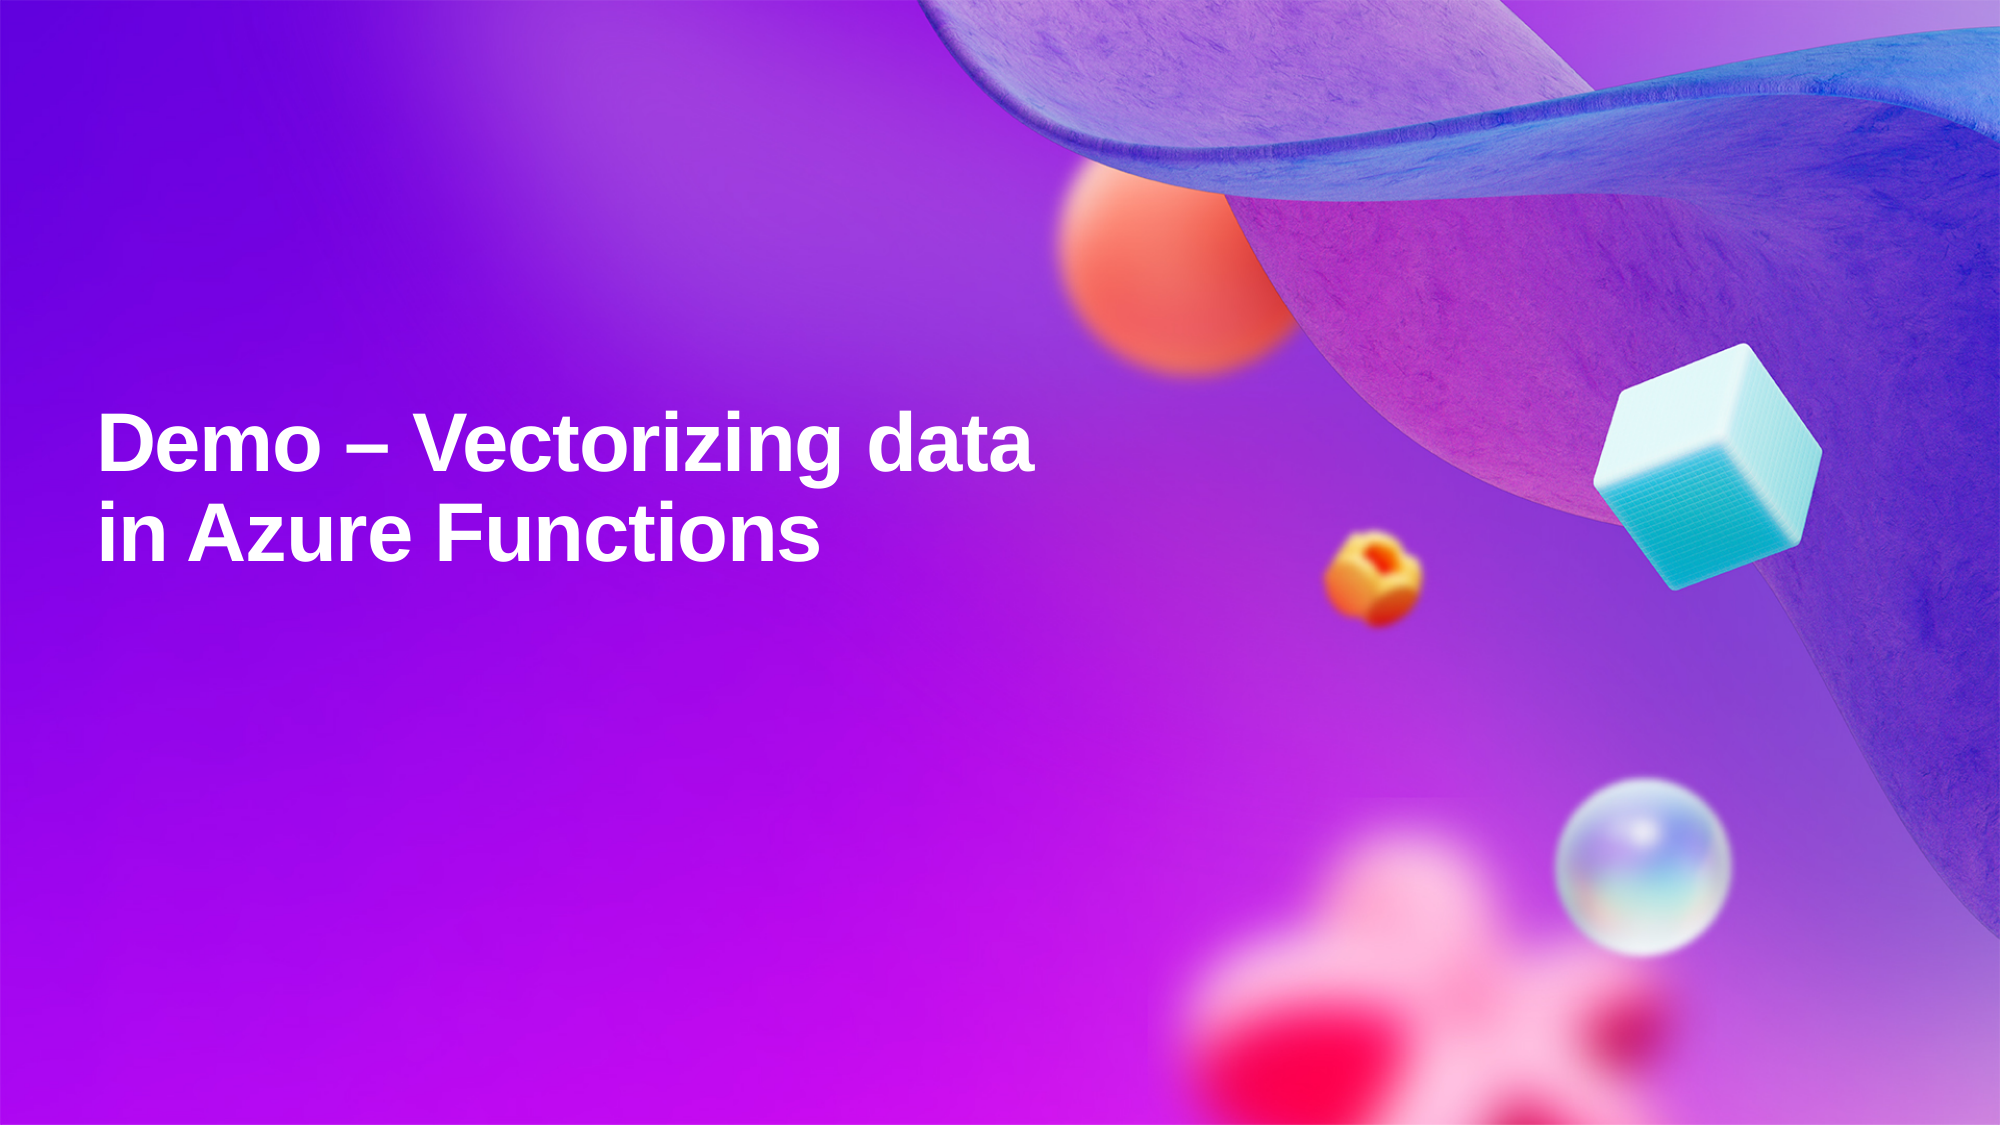

# Demo – Vectorizing data in Azure Functions